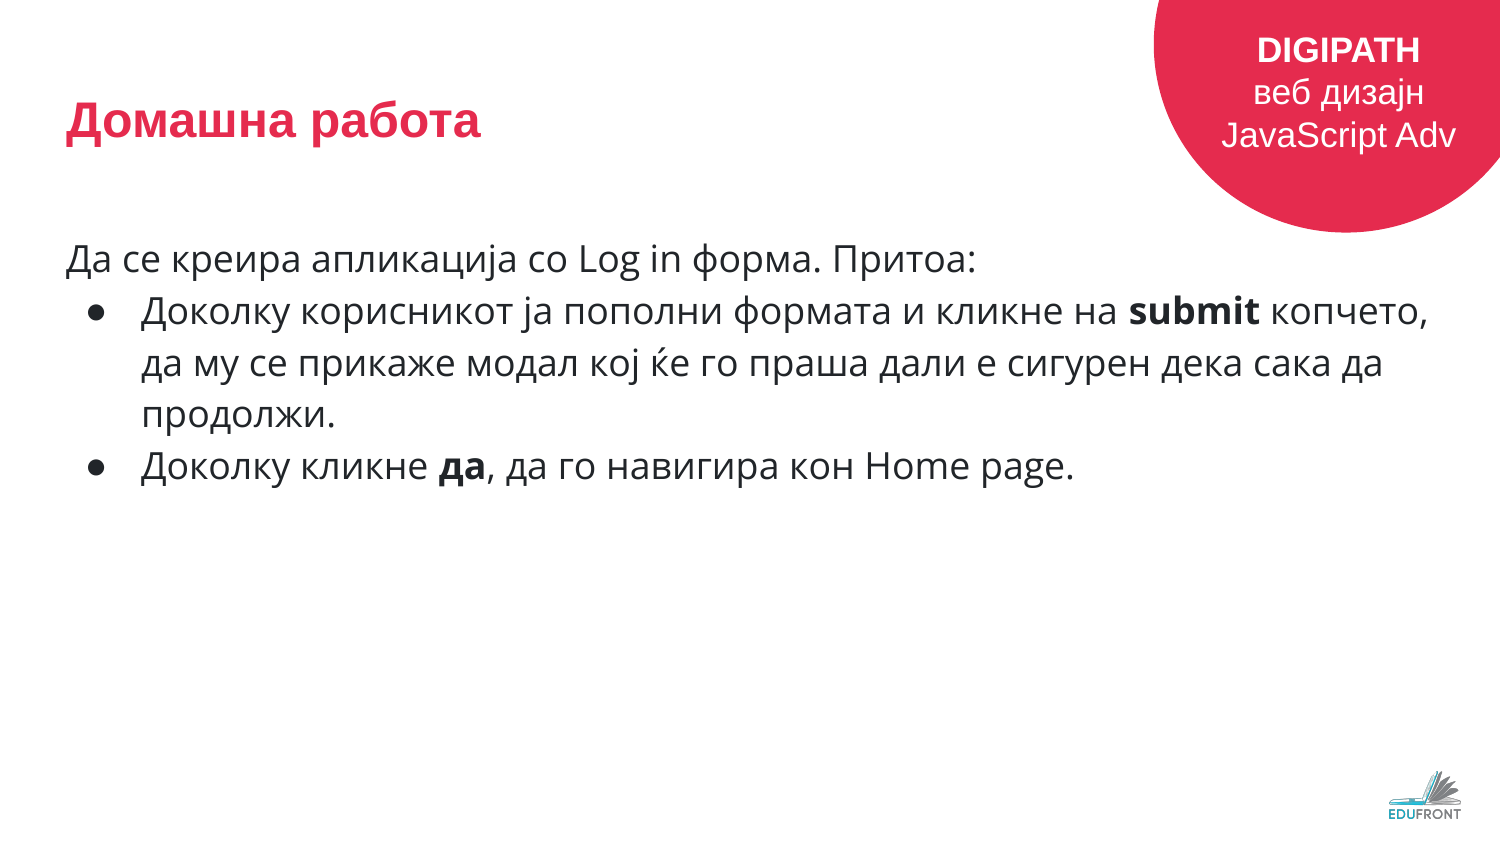

# Домашна работа
Да се креира апликација со Log in форма. Притоа:
Доколку корисникот ја пополни формата и кликне на submit копчето,
да му се прикаже модал кој ќе го праша дали е сигурен дека сака да продолжи.
Доколку кликне да, да го навигира кон Home page.